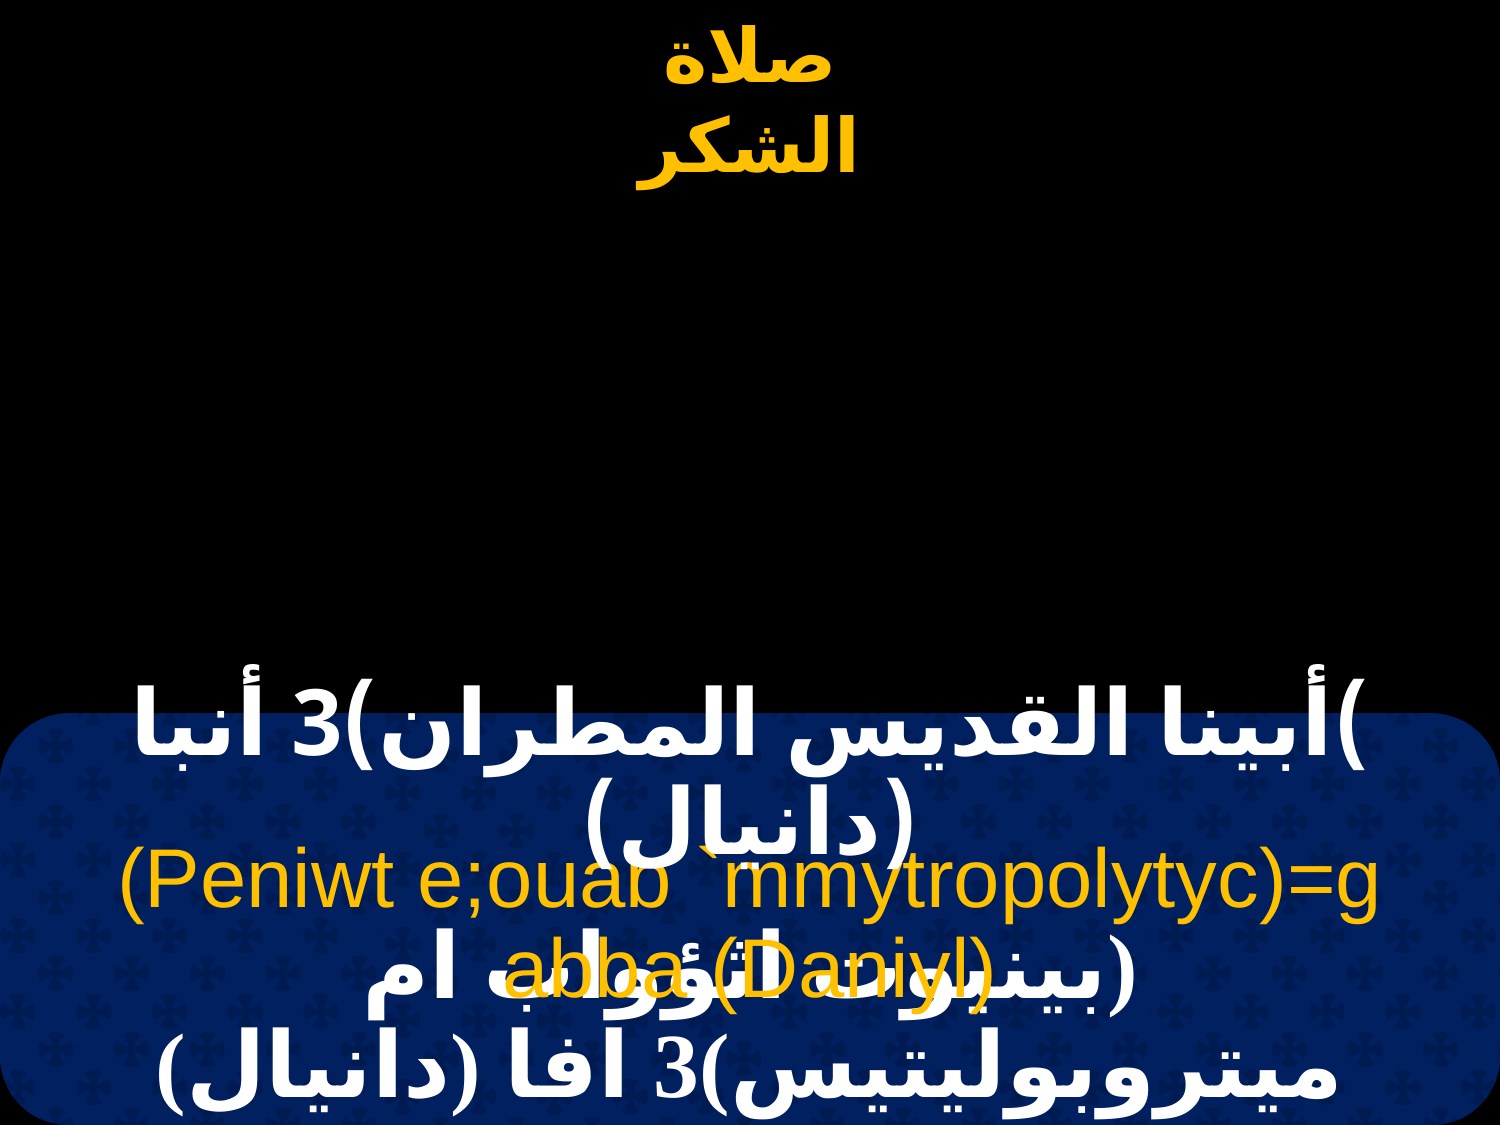

)أبينا القديس المطران)3 أنبا (دانيال)
(Peniwt e;ouab `mmytropolytyc)=g abba (Daniyl)
(بينيوت اثؤواب ام ميتروبوليتيس)3 افا (دانيال)